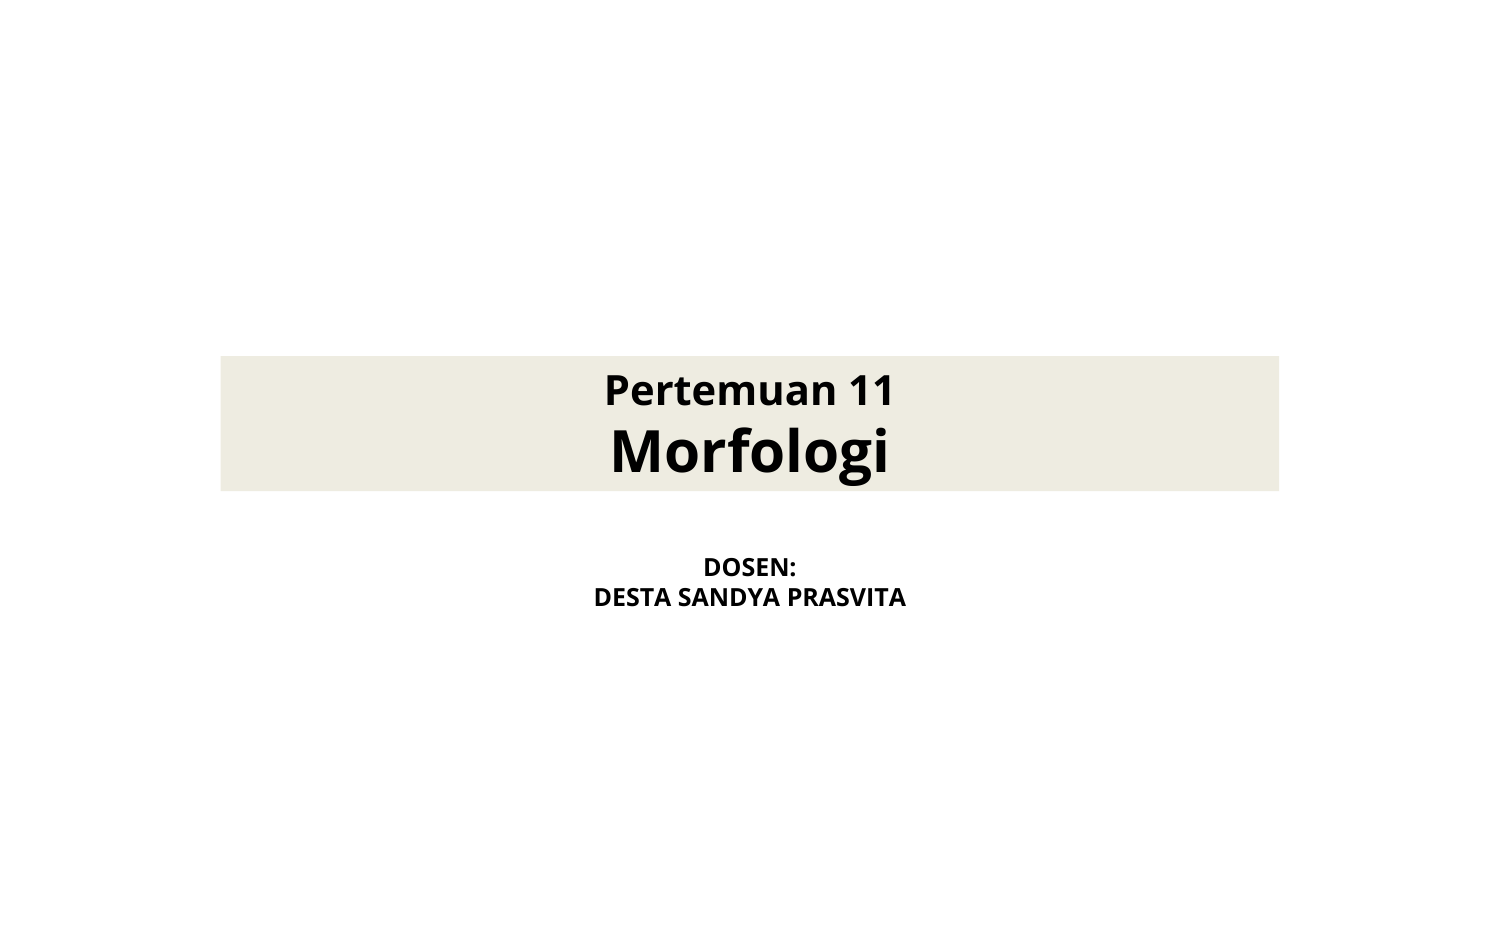

Pertemuan 11
Morfologi
DOSEN:
DESTA SANDYA PRASVITA